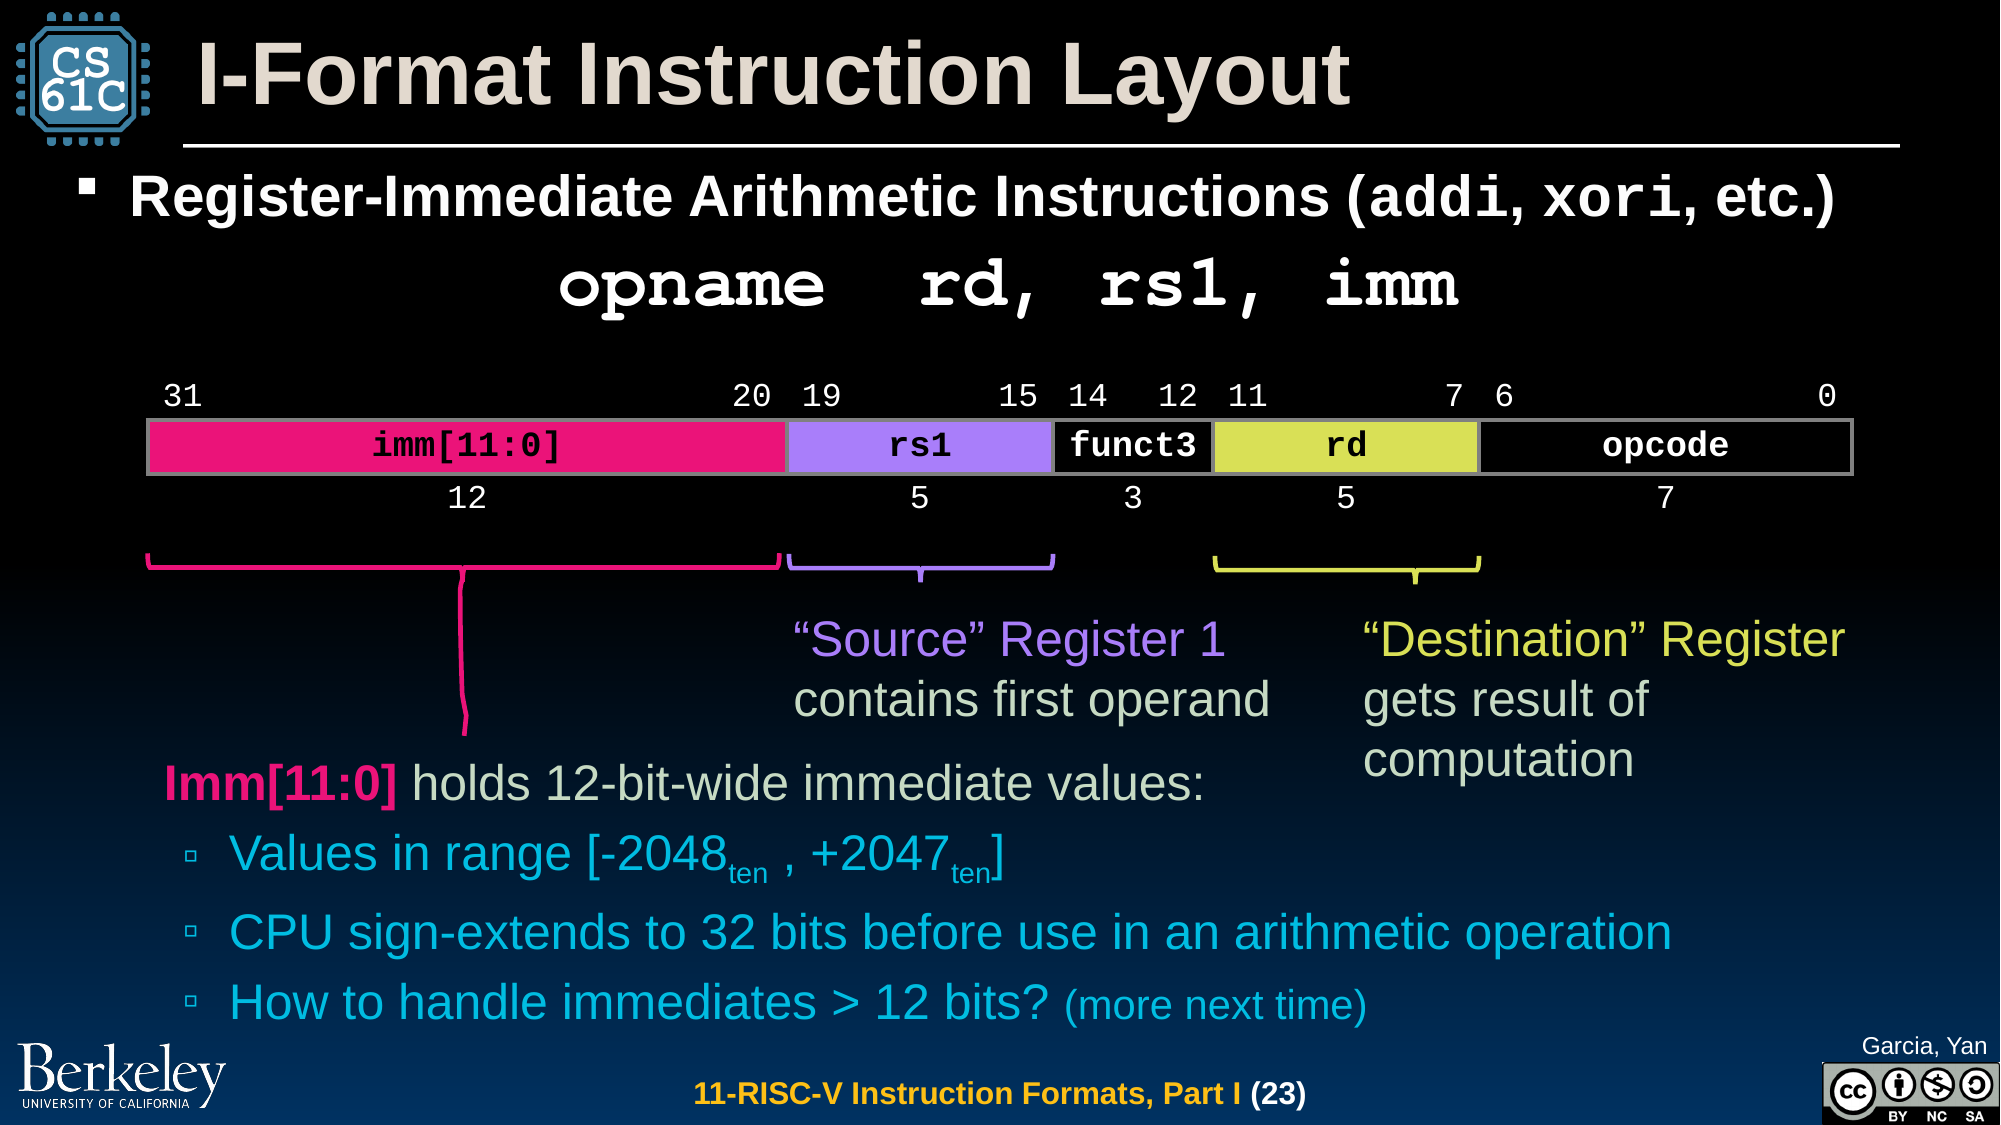

# I-Format Instruction Layout
Register-Immediate Arithmetic Instructions (addi, xori, etc.)
opname  rd, rs1, imm

| 31 |  |  |  |  |  |  | 20 | 19 |  | 15 | 14 | 12 | 11 |  | 7 | 6 |  |  |  | 0 |
| --- | --- | --- | --- | --- | --- | --- | --- | --- | --- | --- | --- | --- | --- | --- | --- | --- | --- | --- | --- | --- |
| imm[11:0] |  |  |  |  | rs2 |  |  | rs1 |  |  | funct3 |  | rd |  |  | opcode |  |  |  |  |
| 12 |  |  |  |  |  |  |  | 5 |  |  | 3 |  | 5 |  |  | 7 |  |  |  |  |

“Destination” Register
gets result of computation
“Source” Register 1
contains first operand
Imm[11:0] holds 12-bit-wide immediate values:
Values in range [-2048ten , +2047ten]
CPU sign-extends to 32 bits before use in an arithmetic operation
How to handle immediates > 12 bits? (more next time)